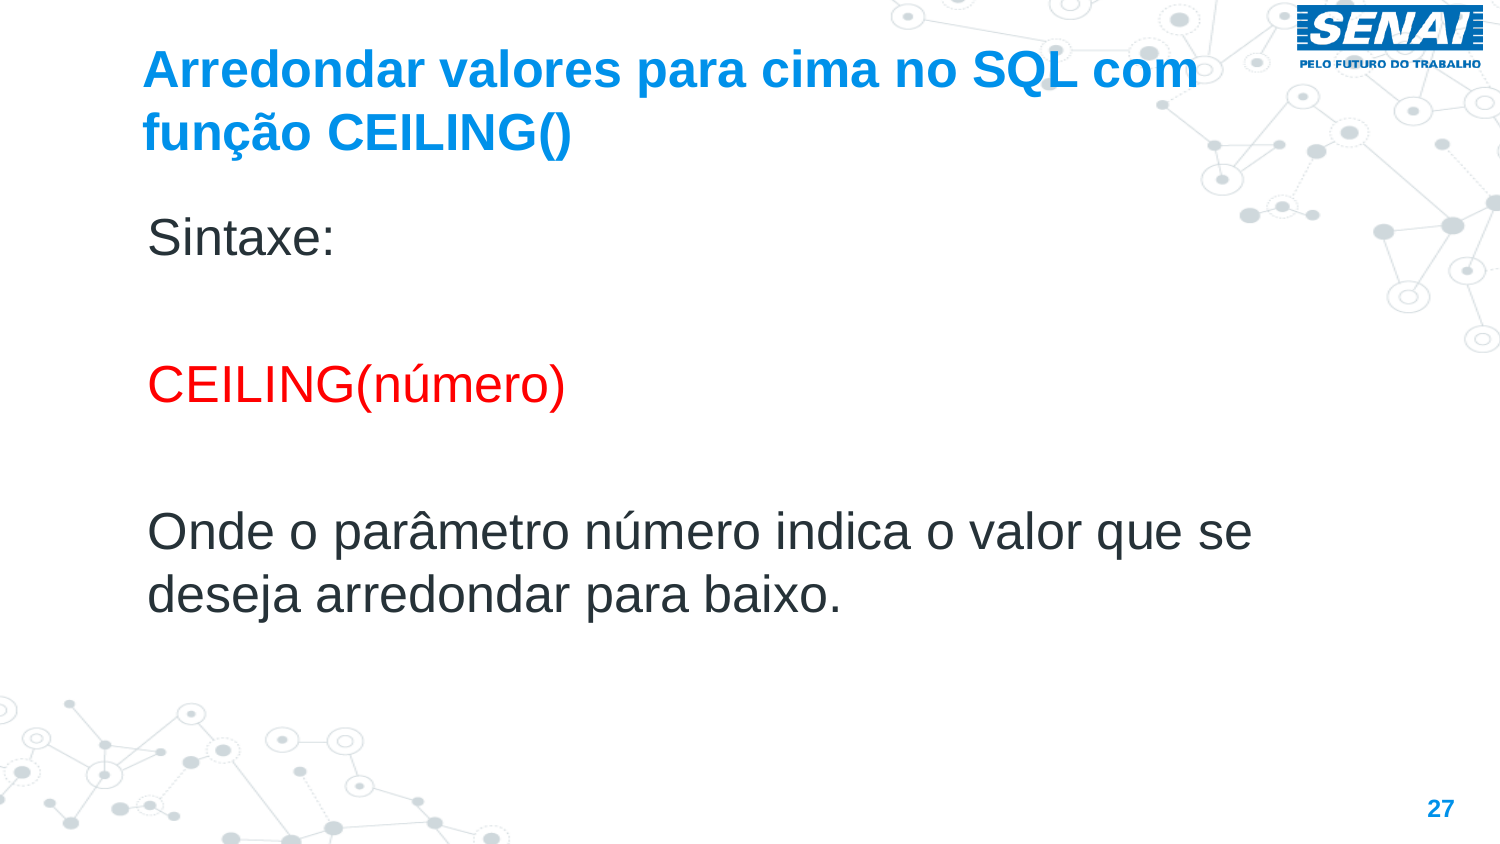

# Arredondar valores para cima no SQL com função CEILING()
Sintaxe:

CEILING(número)

Onde o parâmetro número indica o valor que se deseja arredondar para baixo.
27